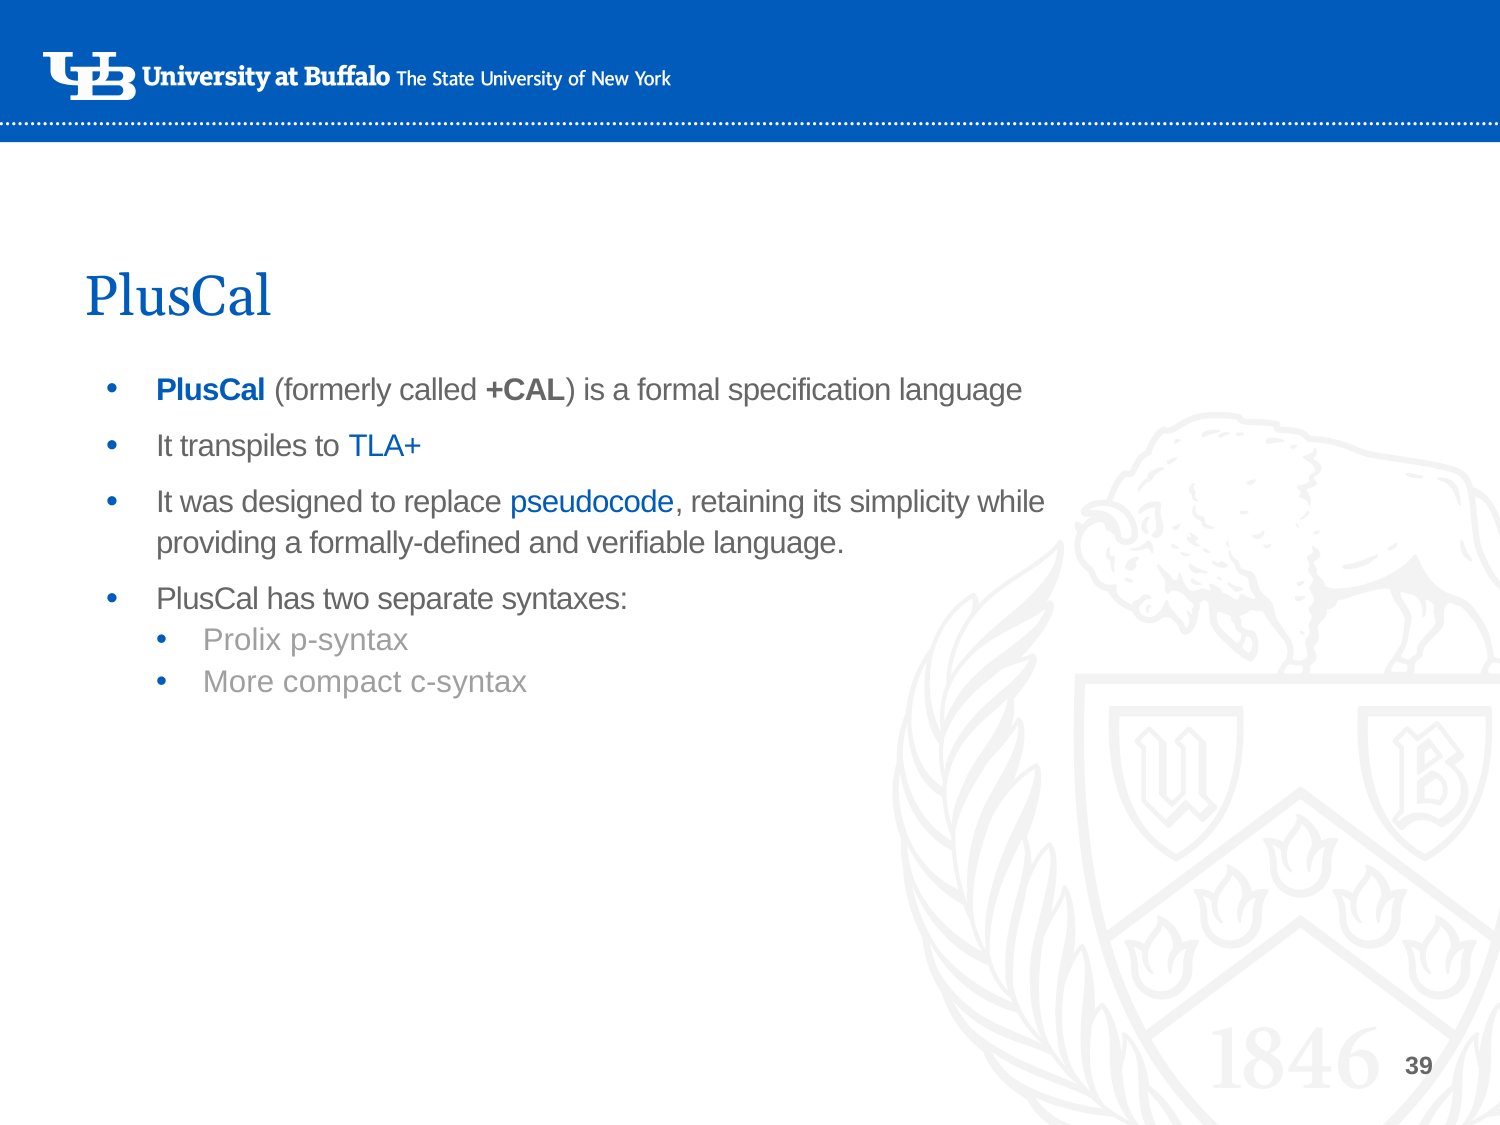

# PlusCal
PlusCal (formerly called +CAL) is a formal specification language
It transpiles to TLA+
It was designed to replace pseudocode, retaining its simplicity while providing a formally-defined and verifiable language.
PlusCal has two separate syntaxes:
Prolix p-syntax
More compact c-syntax